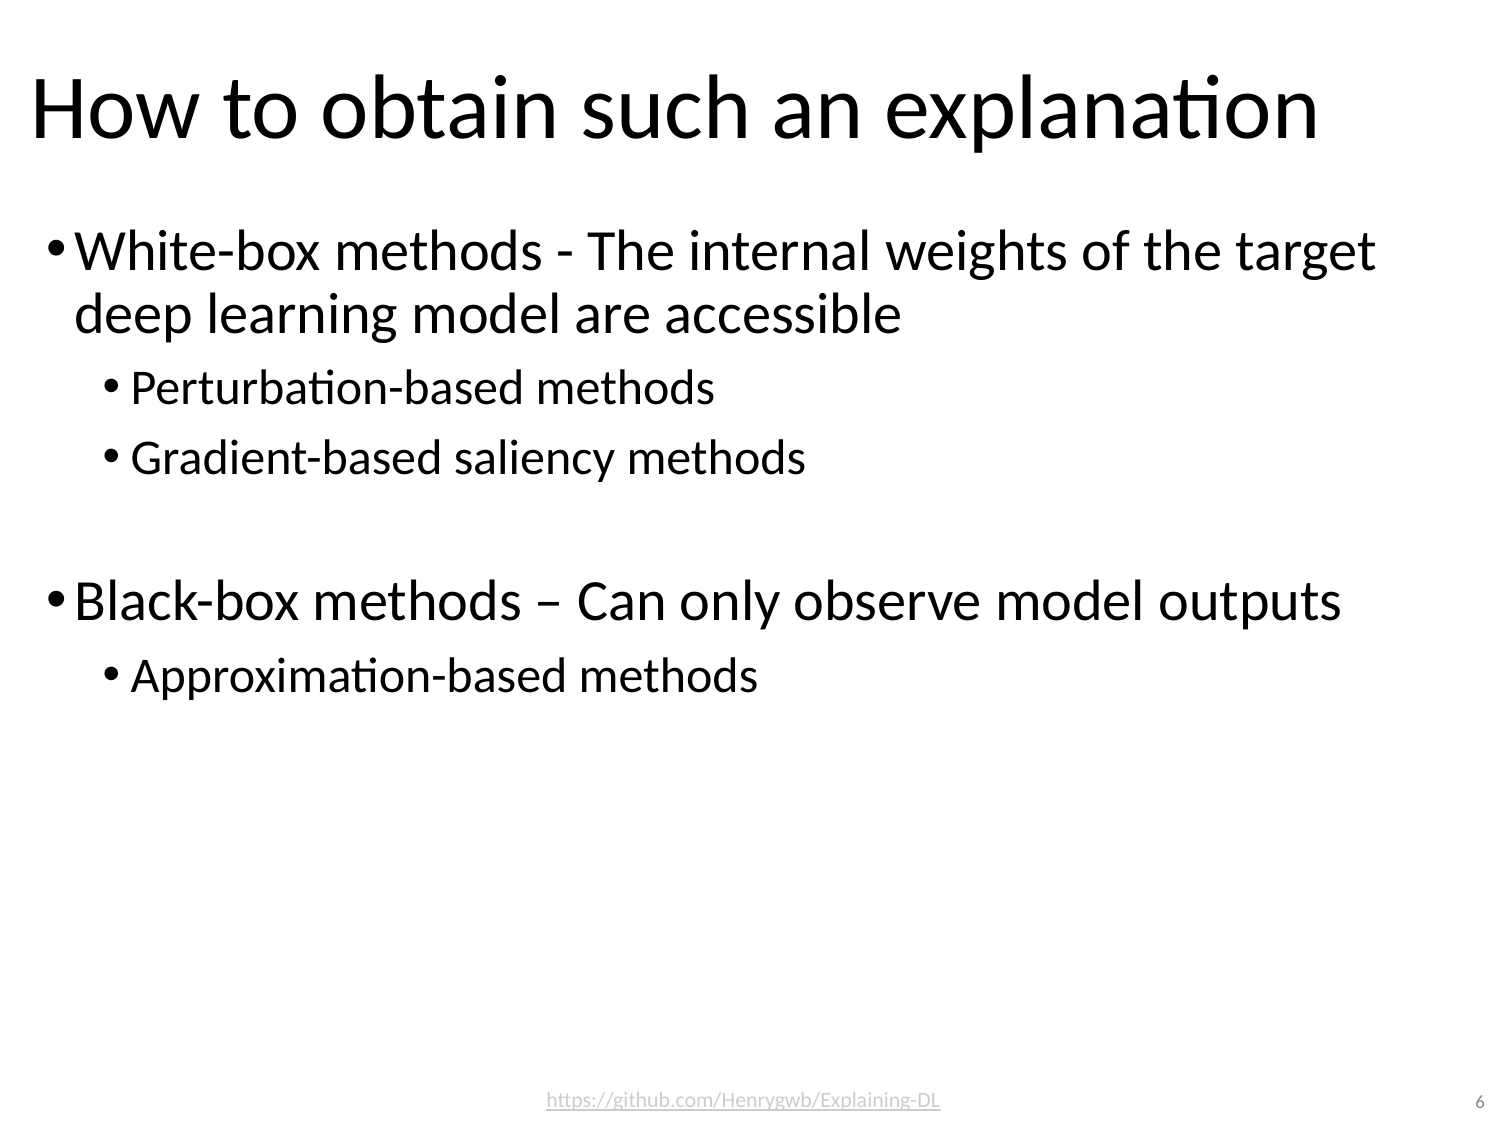

# How to obtain such an explanation
White-box methods - The internal weights of the target deep learning model are accessible
Perturbation-based methods
Gradient-based saliency methods

Black-box methods – Can only observe model outputs
Approximation-based methods

https://github.com/Henrygwb/Explaining-DL
6